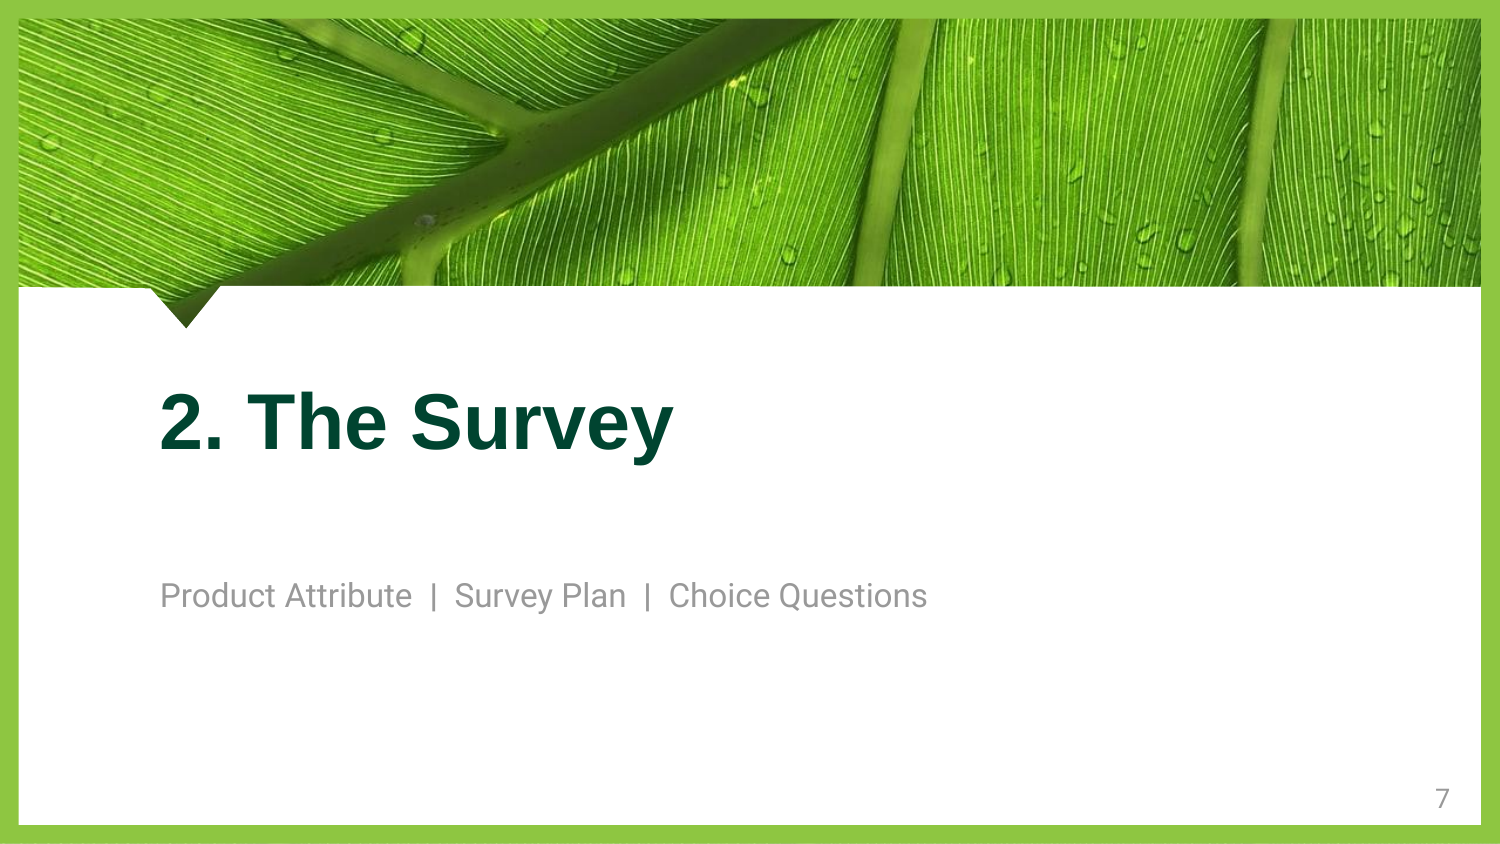

# 2. The Survey
Product Attribute  |  Survey Plan  |  Choice Questions
7